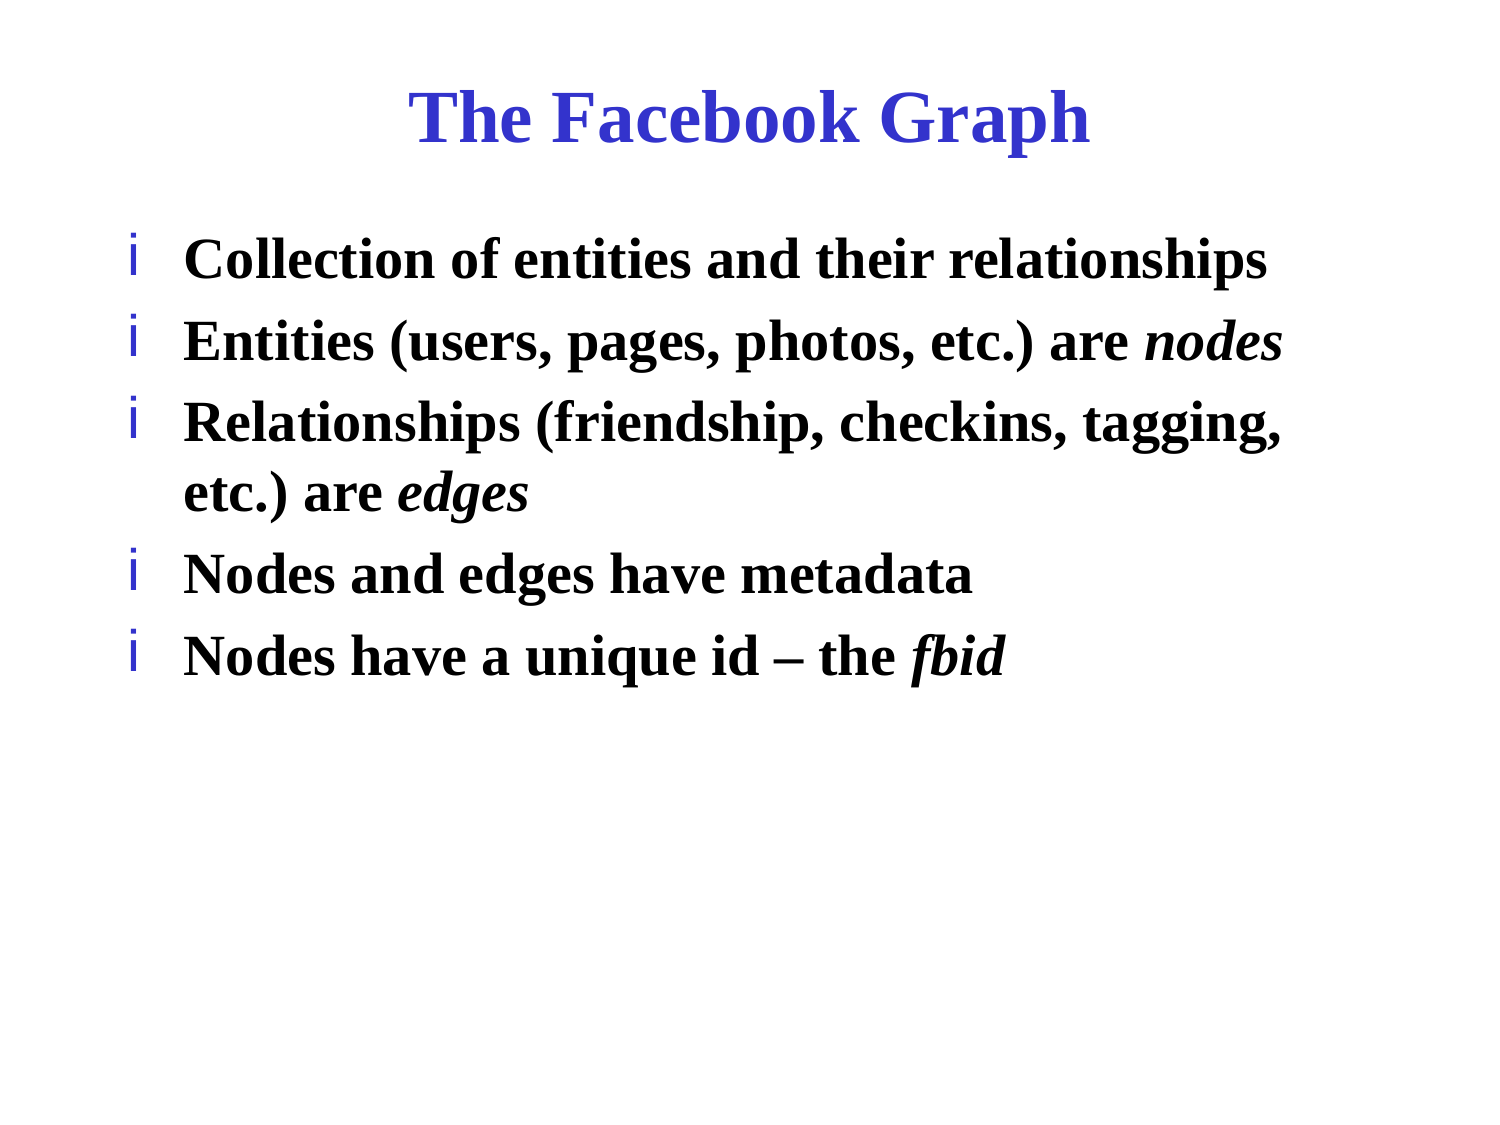

# The Facebook Graph
Collection of entities and their relationships
Entities (users, pages, photos, etc.) are nodes
Relationships (friendship, checkins, tagging, etc.) are edges
Nodes and edges have metadata
Nodes have a unique id – the fbid